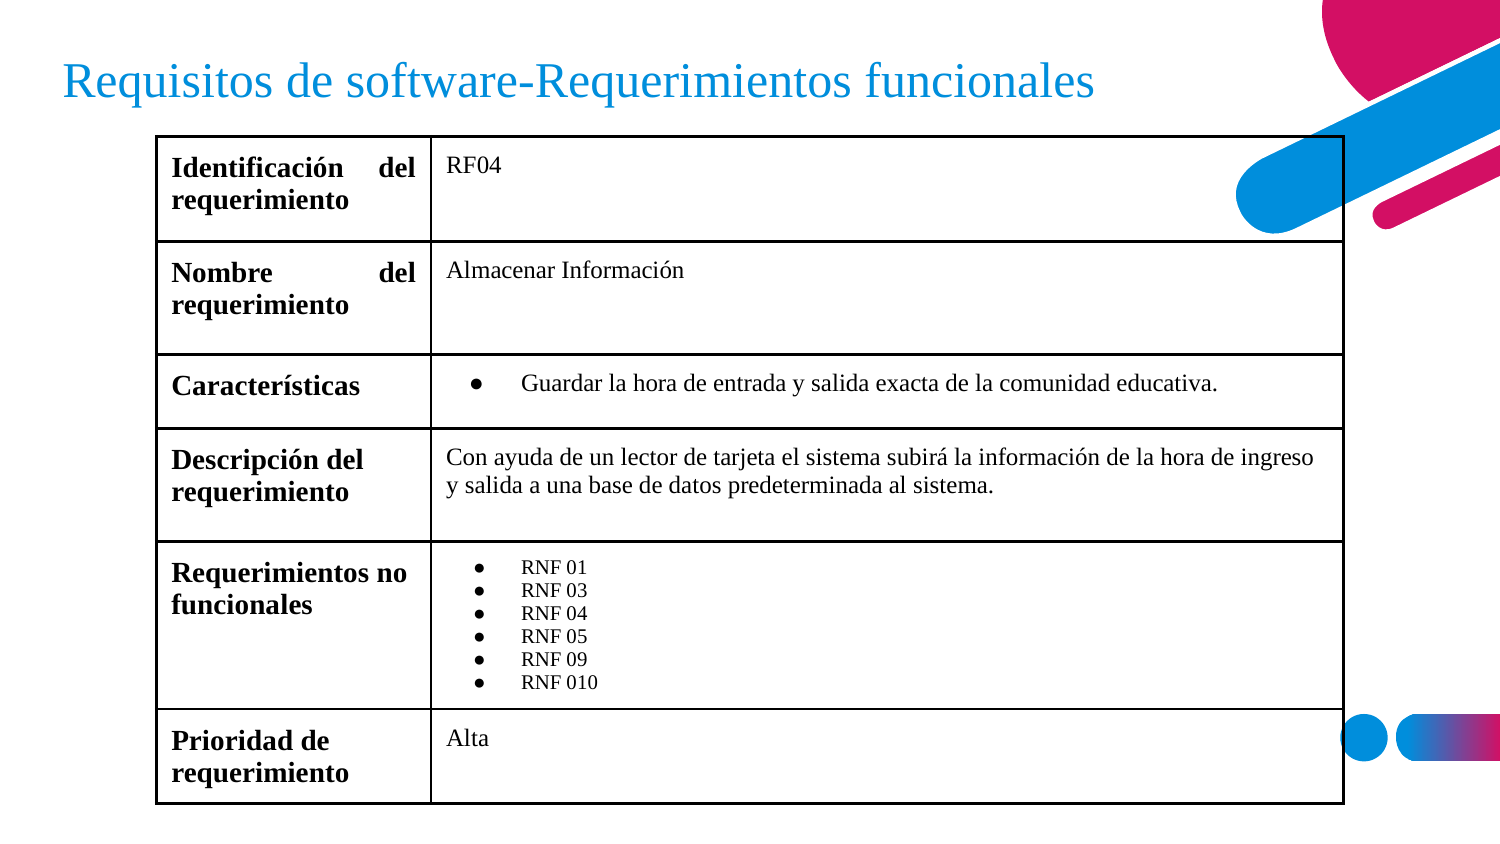

Requisitos de software-Requerimientos funcionales
| Identificación del requerimiento | RF04 |
| --- | --- |
| Nombre del requerimiento | Almacenar Información |
| Características | Guardar la hora de entrada y salida exacta de la comunidad educativa. |
| Descripción del requerimiento | Con ayuda de un lector de tarjeta el sistema subirá la información de la hora de ingreso y salida a una base de datos predeterminada al sistema. |
| Requerimientos no funcionales | RNF 01 RNF 03 RNF 04 RNF 05 RNF 09 RNF 010 |
| Prioridad de requerimiento | Alta |